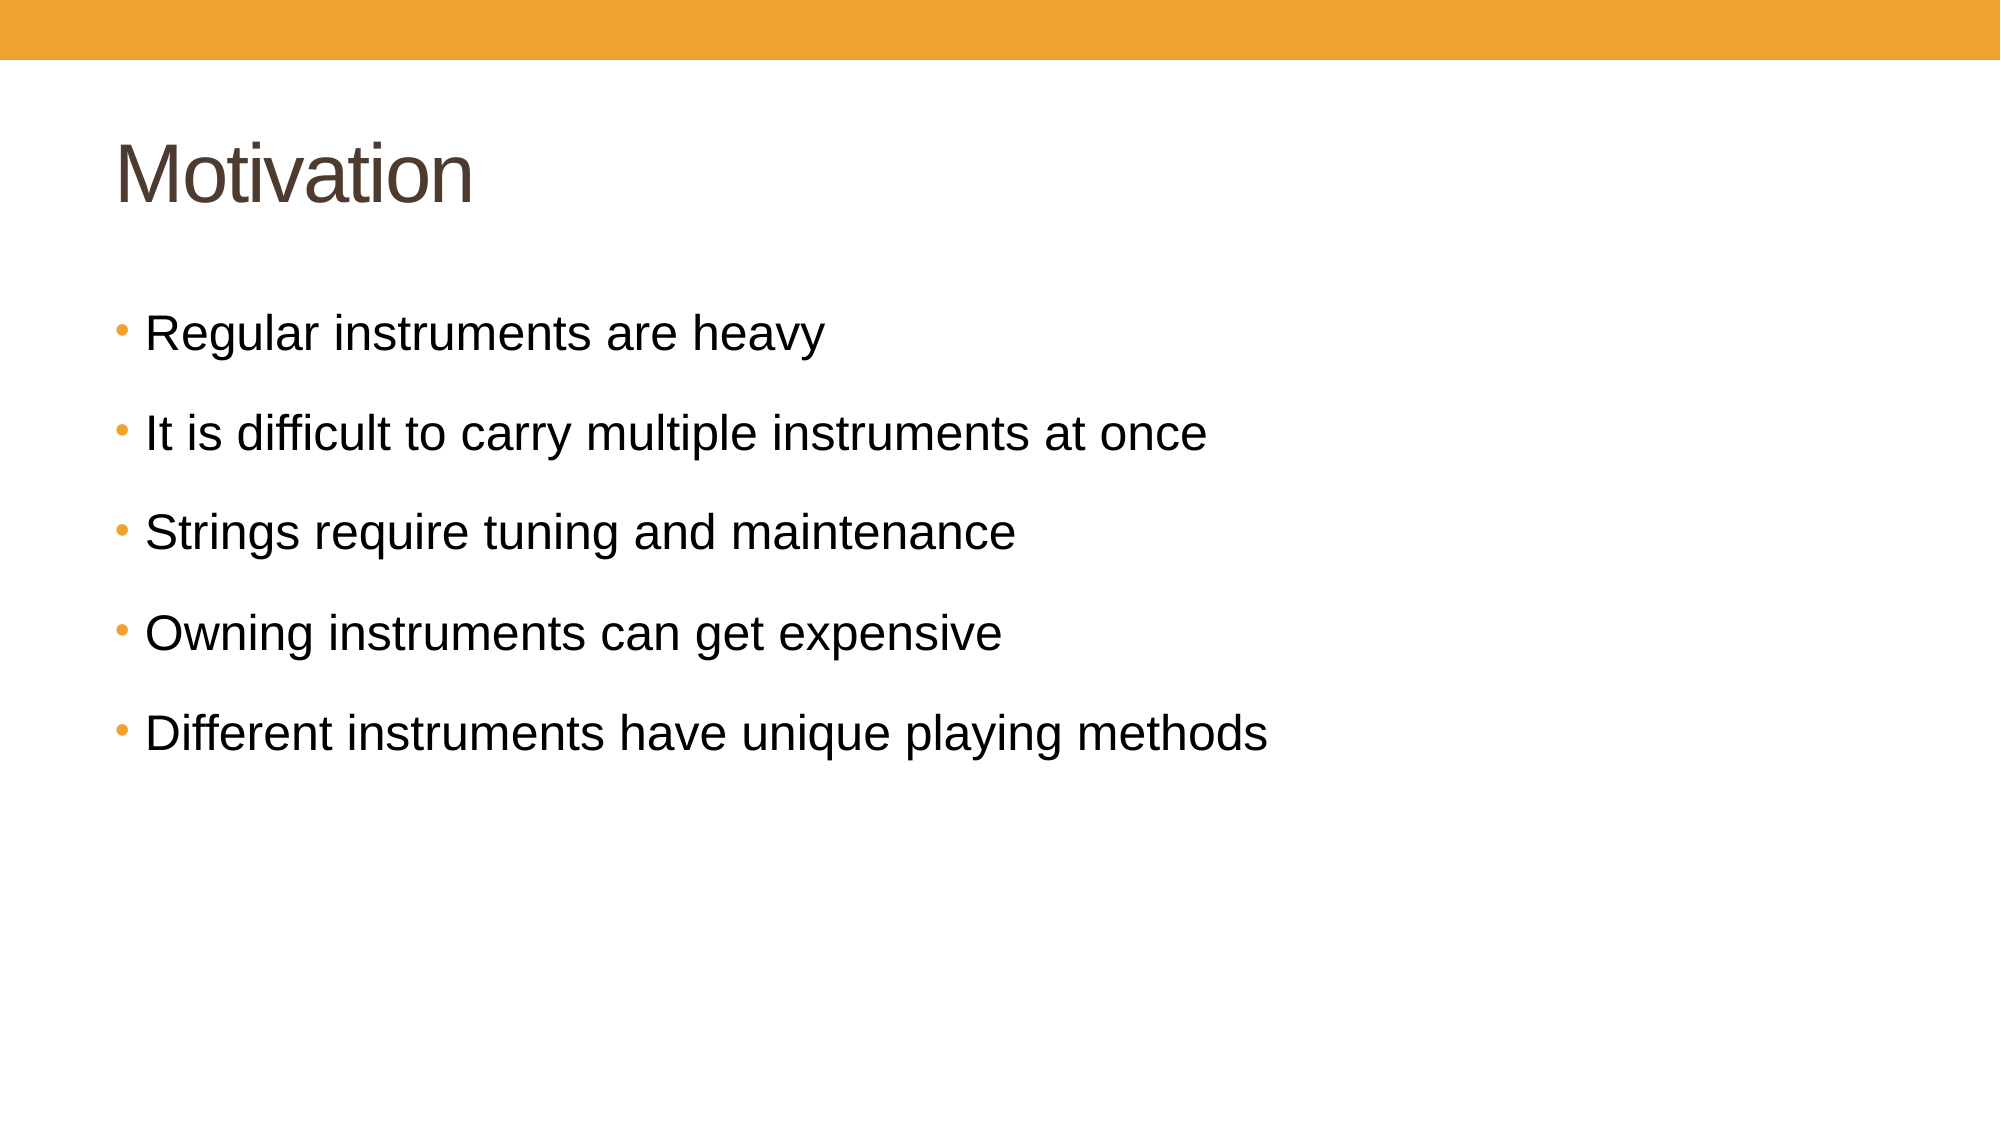

# Motivation
Regular instruments are heavy
It is difficult to carry multiple instruments at once
Strings require tuning and maintenance
Owning instruments can get expensive
Different instruments have unique playing methods